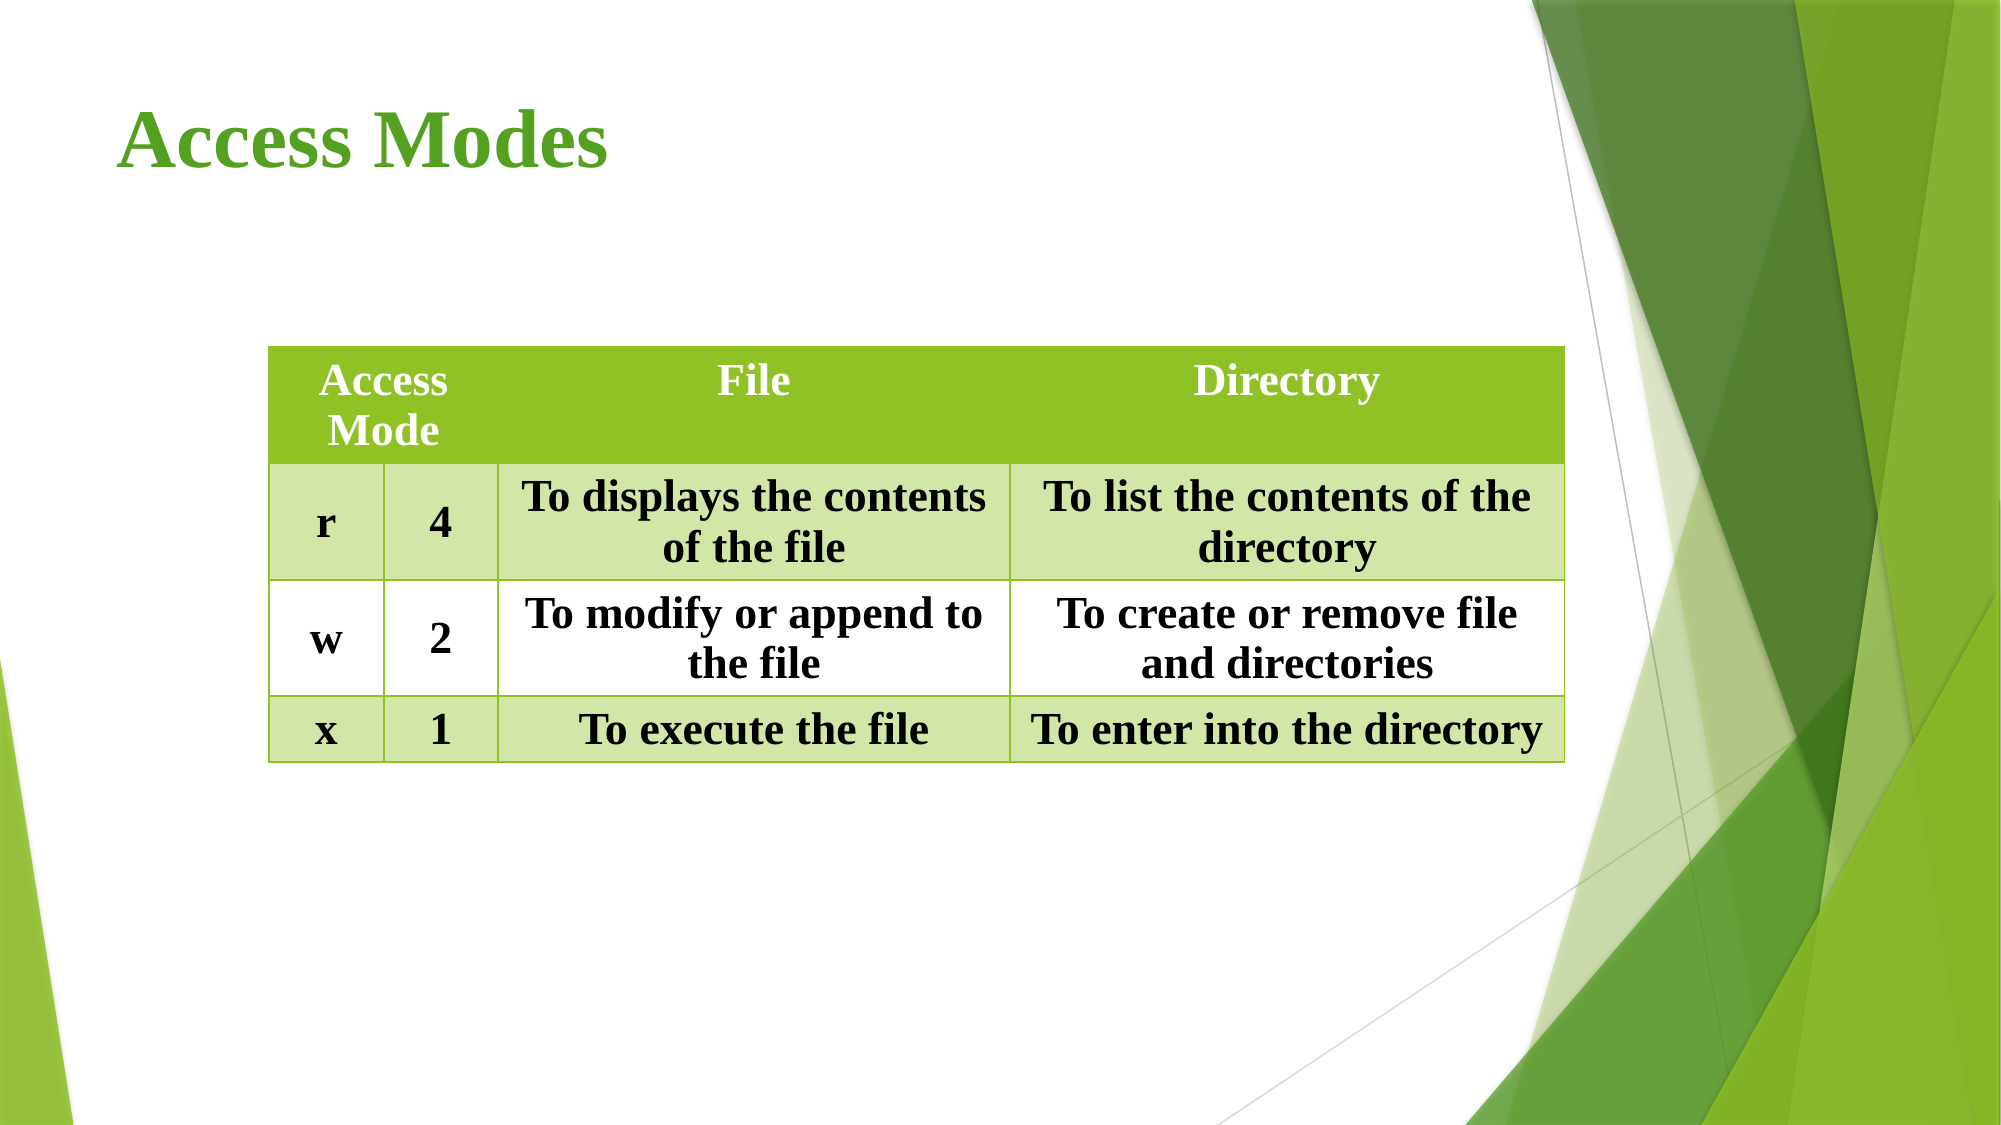

# Access Modes
| Access Mode |  | File | Directory |
| --- | --- | --- | --- |
| r | 4 | To displays the contents of the file | To list the contents of the directory |
| w | 2 | To modify or append to the file | To create or remove file and directories |
| x | 1 | To execute the file | To enter into the directory |